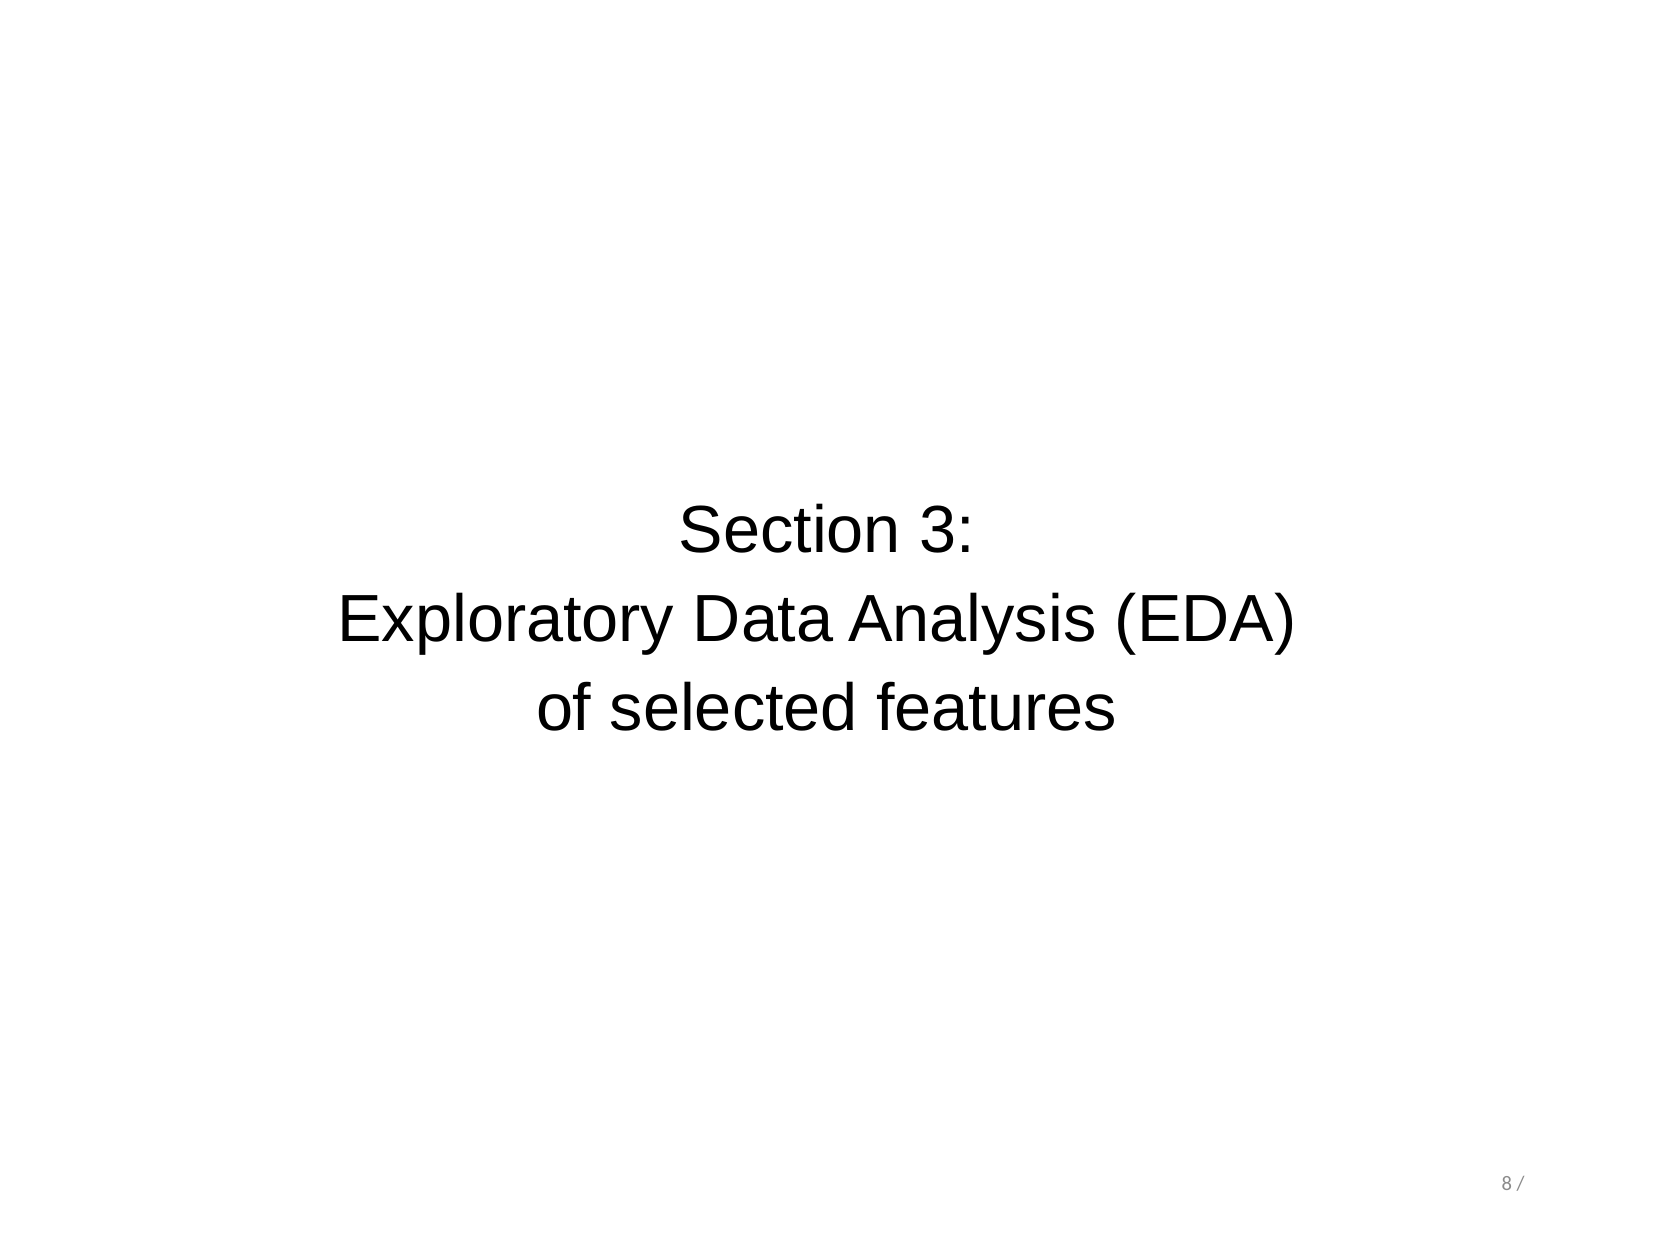

Section 3:
Exploratory Data Analysis (EDA)
of selected features
8 /